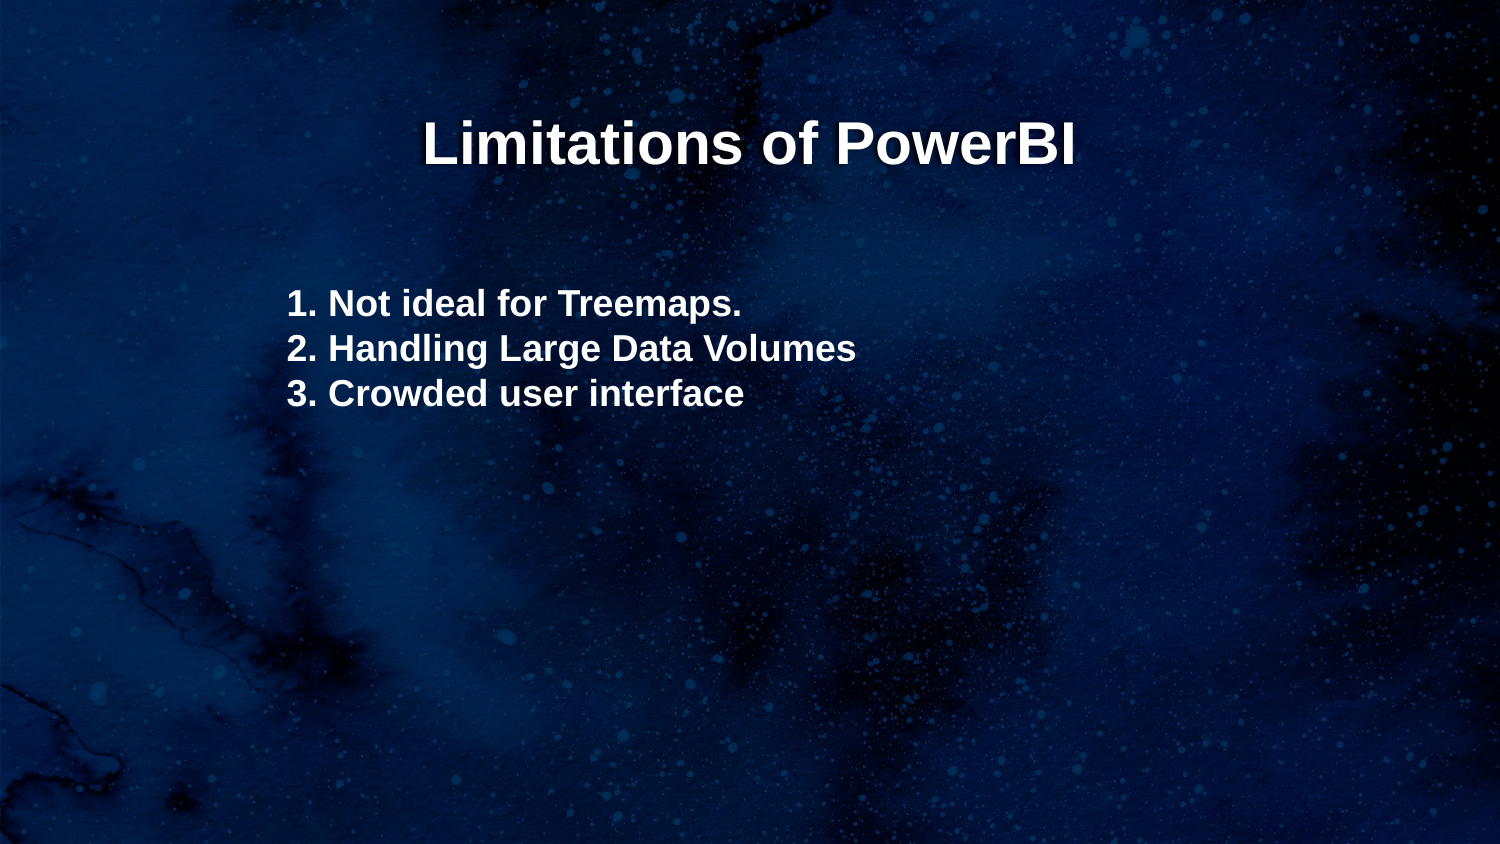

# Limitations of PowerBI
1. Not ideal for Treemaps.
2. Handling Large Data Volumes
3. Crowded user interface